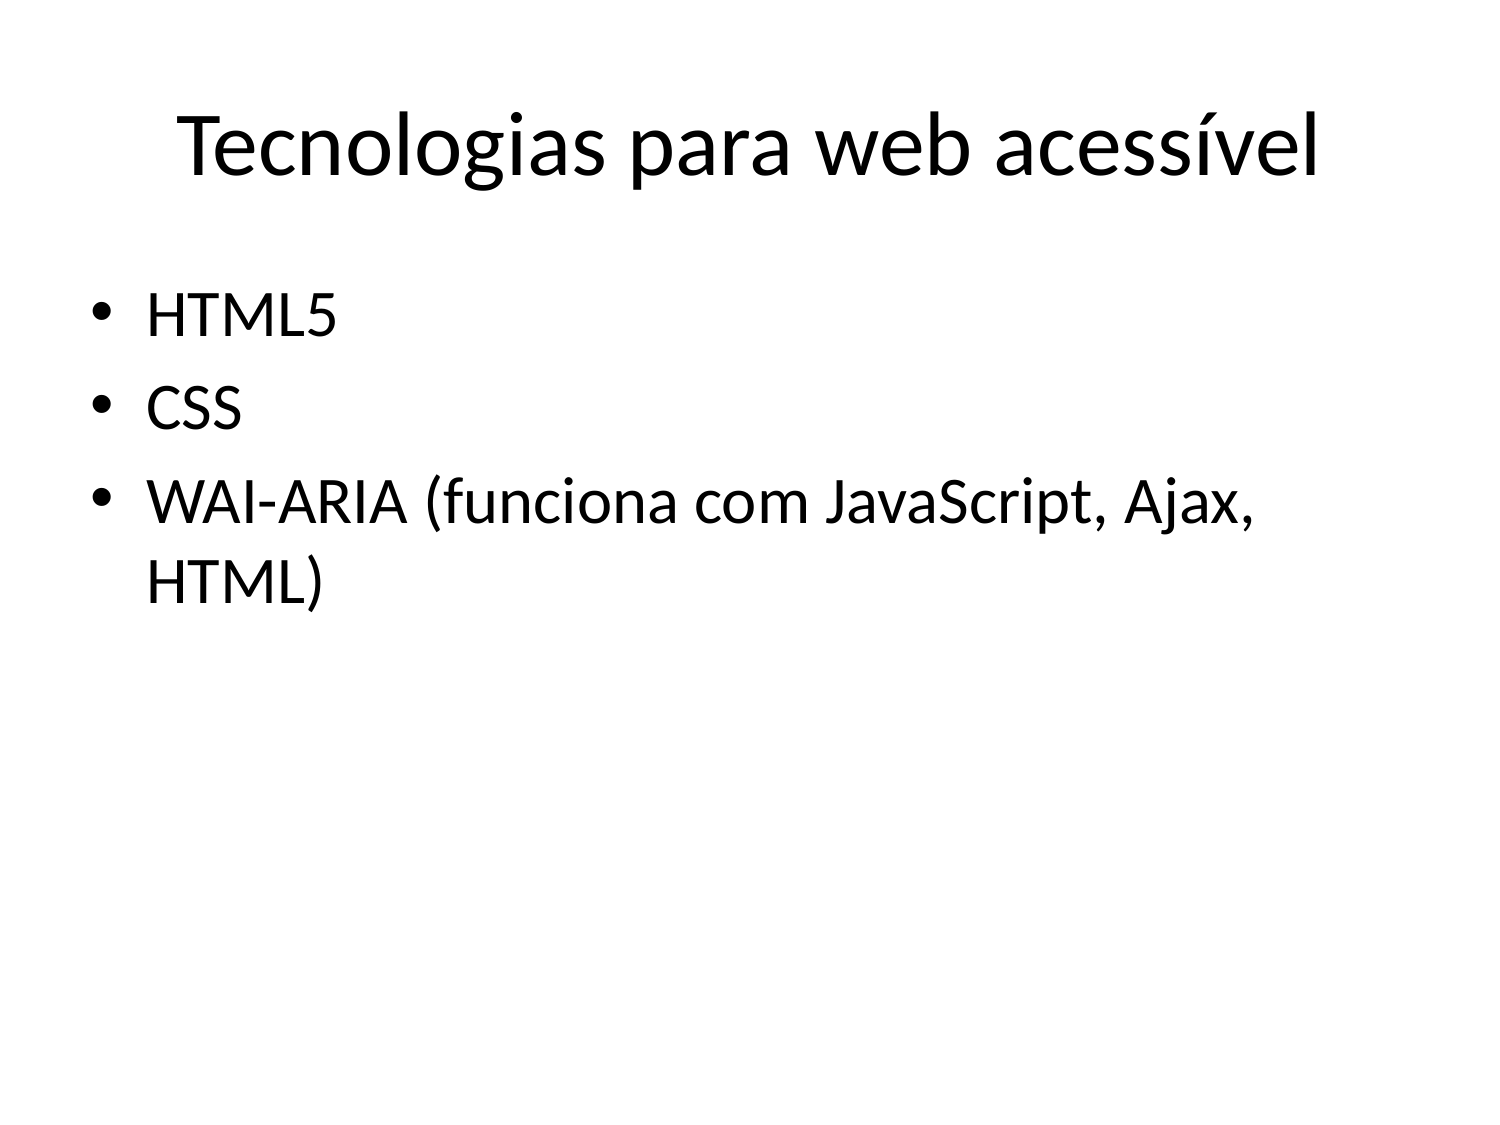

# Tecnologias para web acessível
HTML5
CSS
WAI-ARIA (funciona com JavaScript, Ajax, HTML)